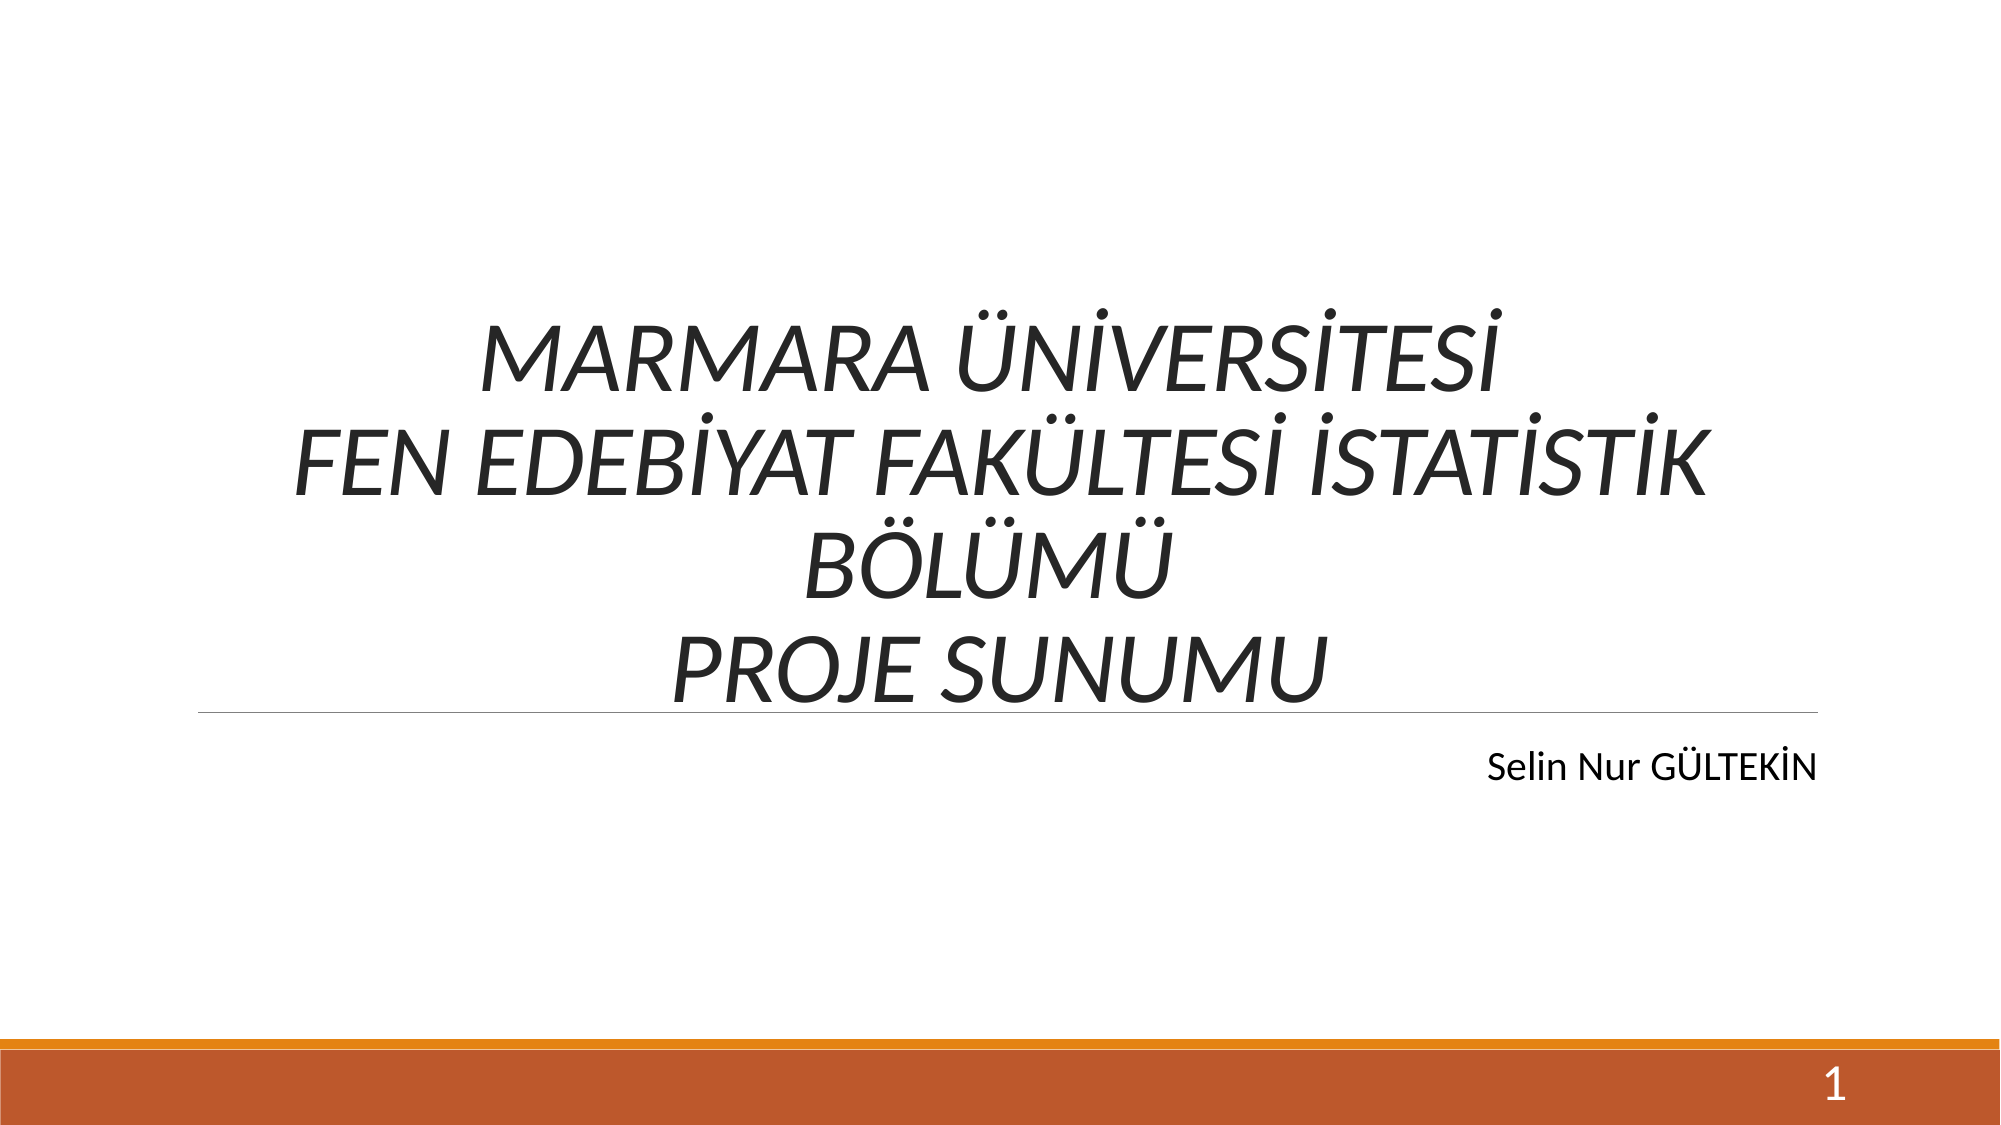

# MARMARA ÜNİVERSİTESİ FEN EDEBİYAT FAKÜLTESİ İSTATİSTİK BÖLÜMÜ PROJE SUNUMU
Selin Nur GÜLTEKİN
1